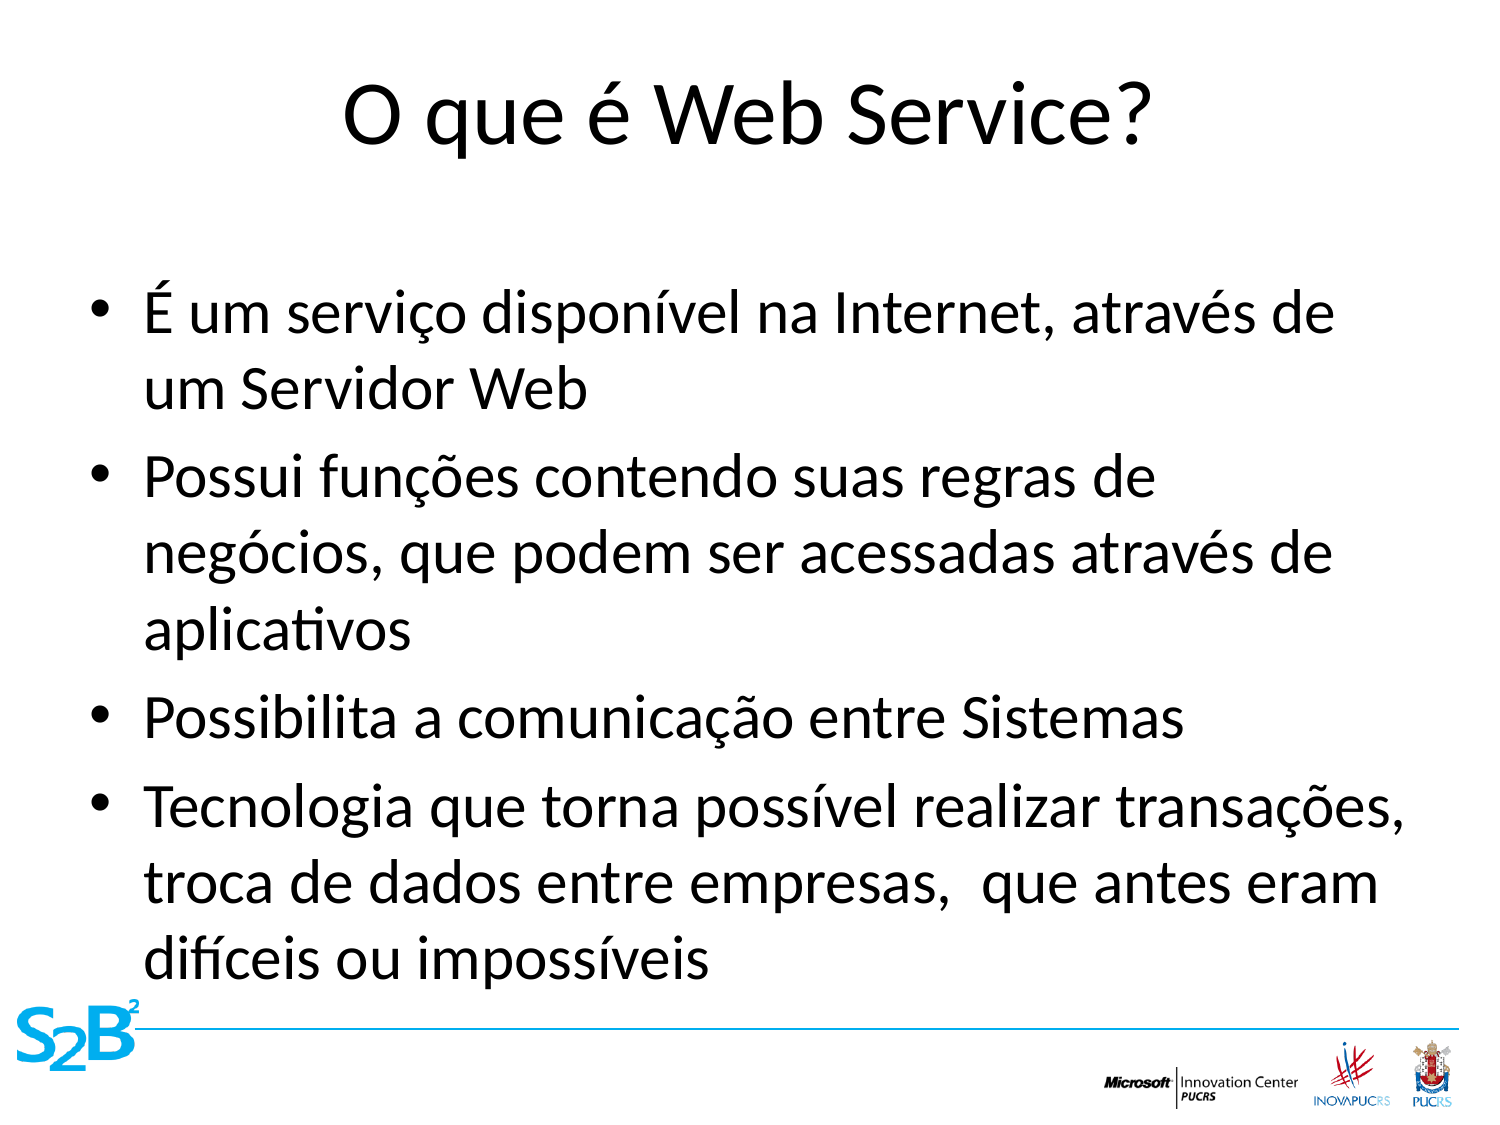

# O que é Web Service?
É um serviço disponível na Internet, através de um Servidor Web
Possui funções contendo suas regras de negócios, que podem ser acessadas através de aplicativos
Possibilita a comunicação entre Sistemas
Tecnologia que torna possível realizar transações, troca de dados entre empresas,  que antes eram difíceis ou impossíveis